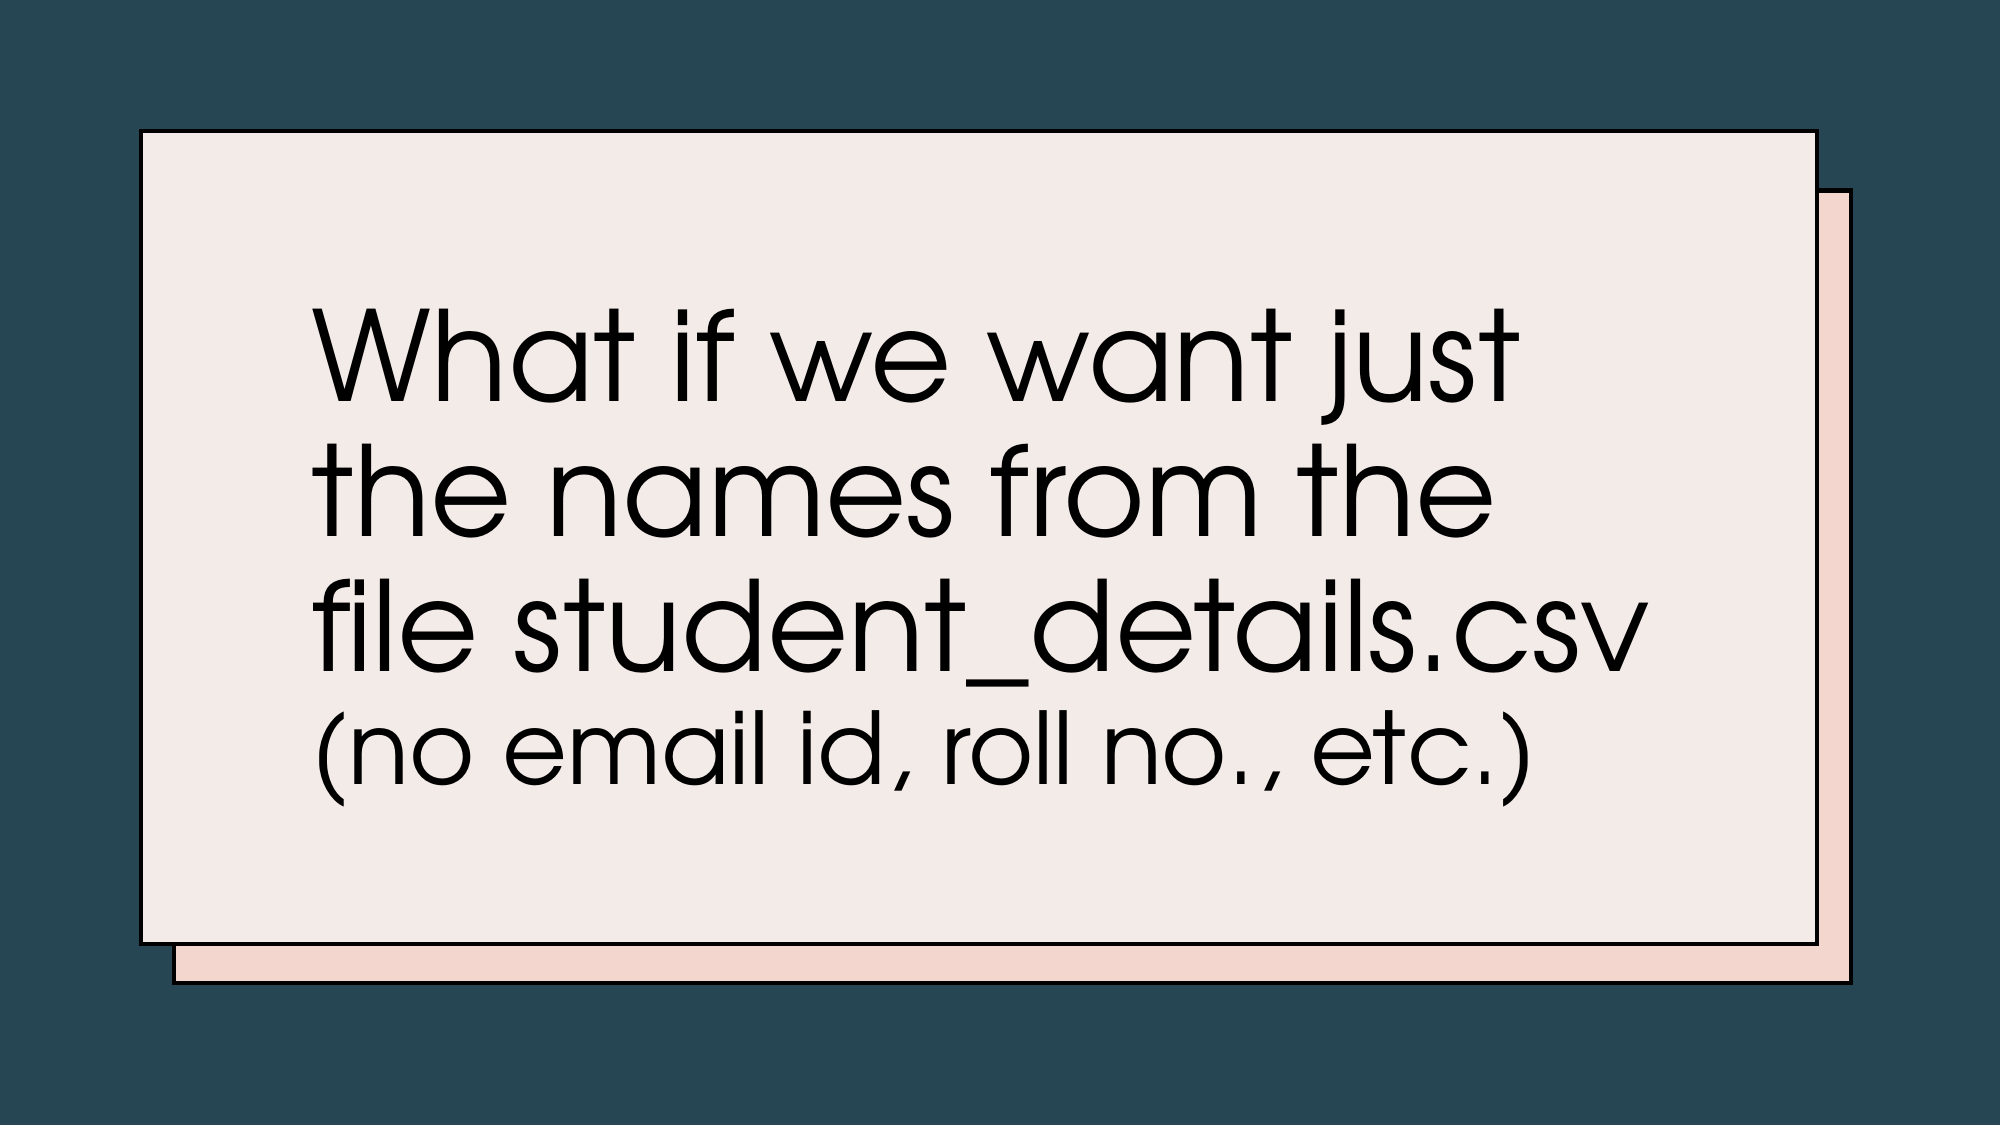

# What if we want just the names from the file student_details.csv (no email id, roll no., etc.)